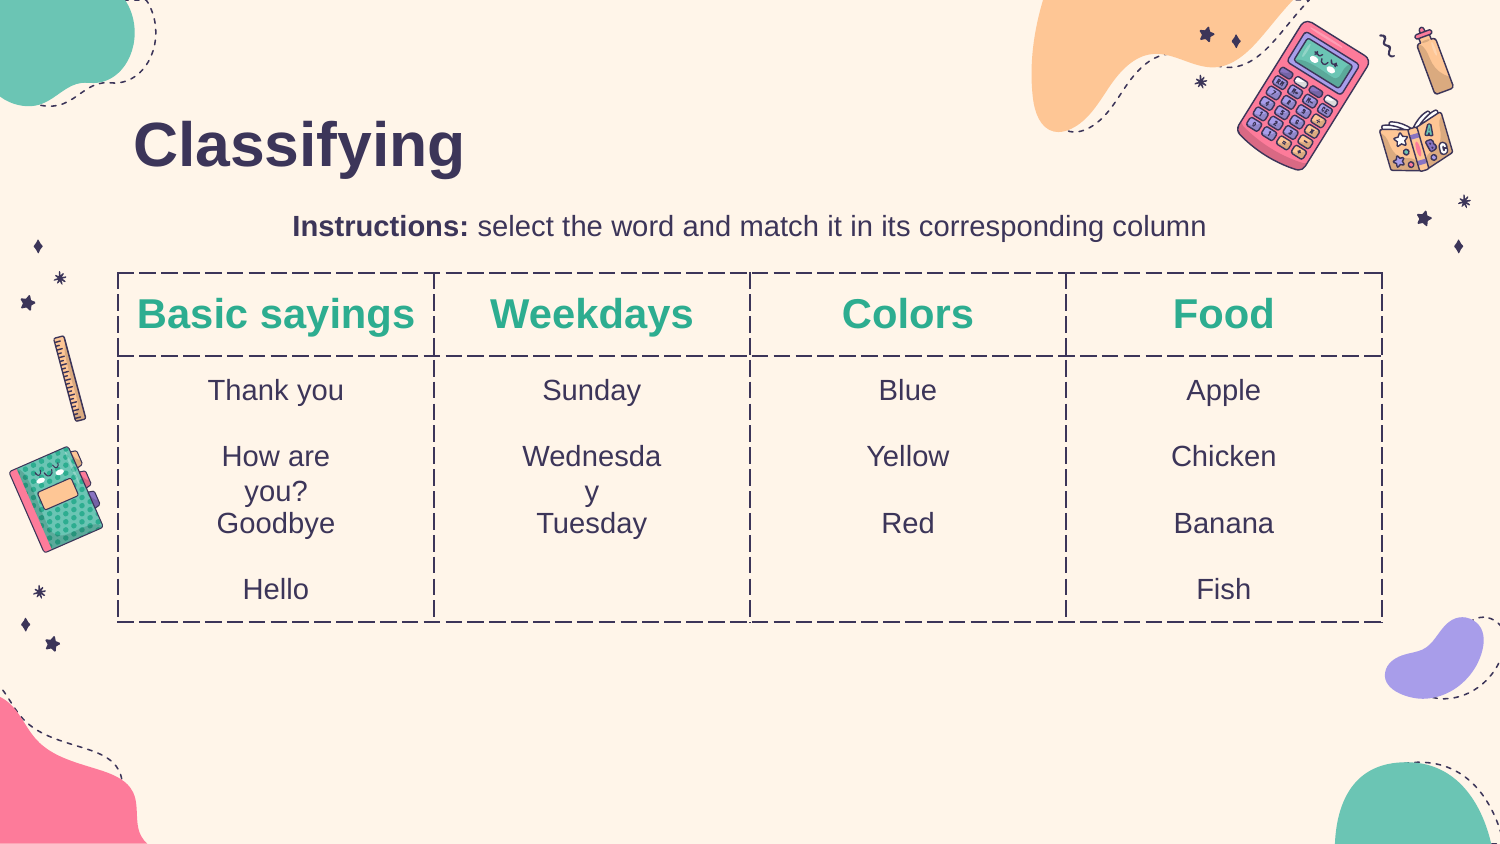

# Classifying
Instructions: select the word and match it in its corresponding column
| Basic sayings | Weekdays | Colors | Food |
| --- | --- | --- | --- |
|  |  |  |  |
Thank you
Sunday
Blue
Apple
How are you?
Wednesday
Yellow
Chicken
Goodbye
Tuesday
Red
Banana
Hello
Fish